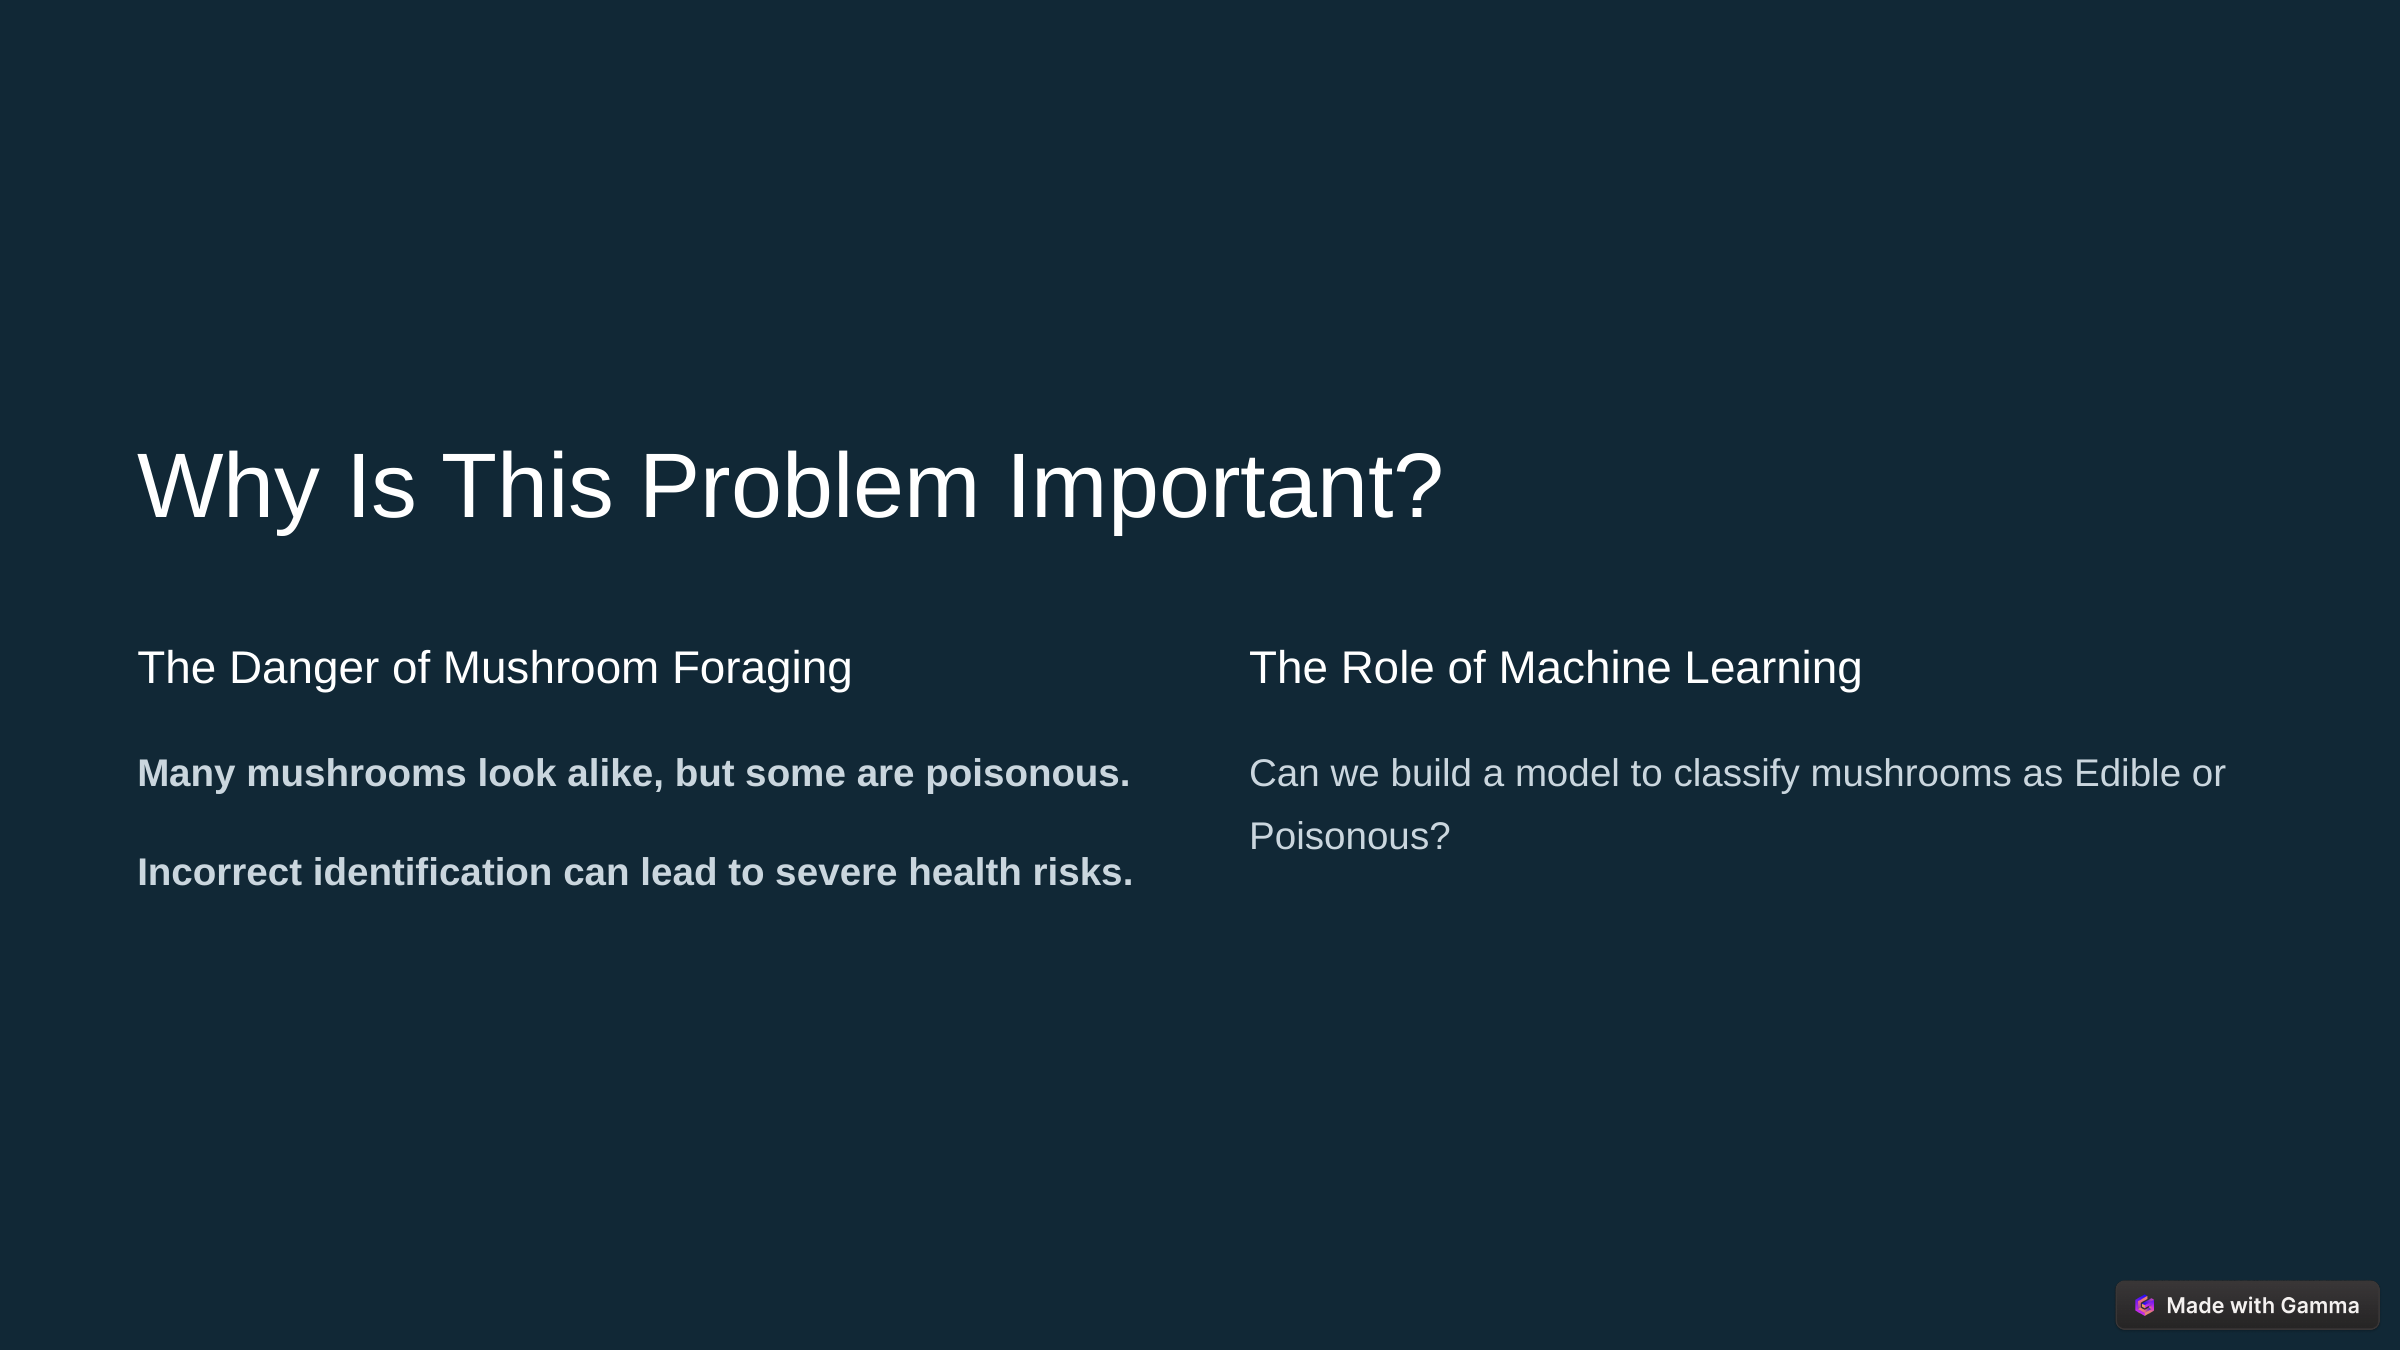

Why Is This Problem Important?
The Danger of Mushroom Foraging
The Role of Machine Learning
Many mushrooms look alike, but some are poisonous.
Can we build a model to classify mushrooms as Edible or Poisonous?
Incorrect identification can lead to severe health risks.